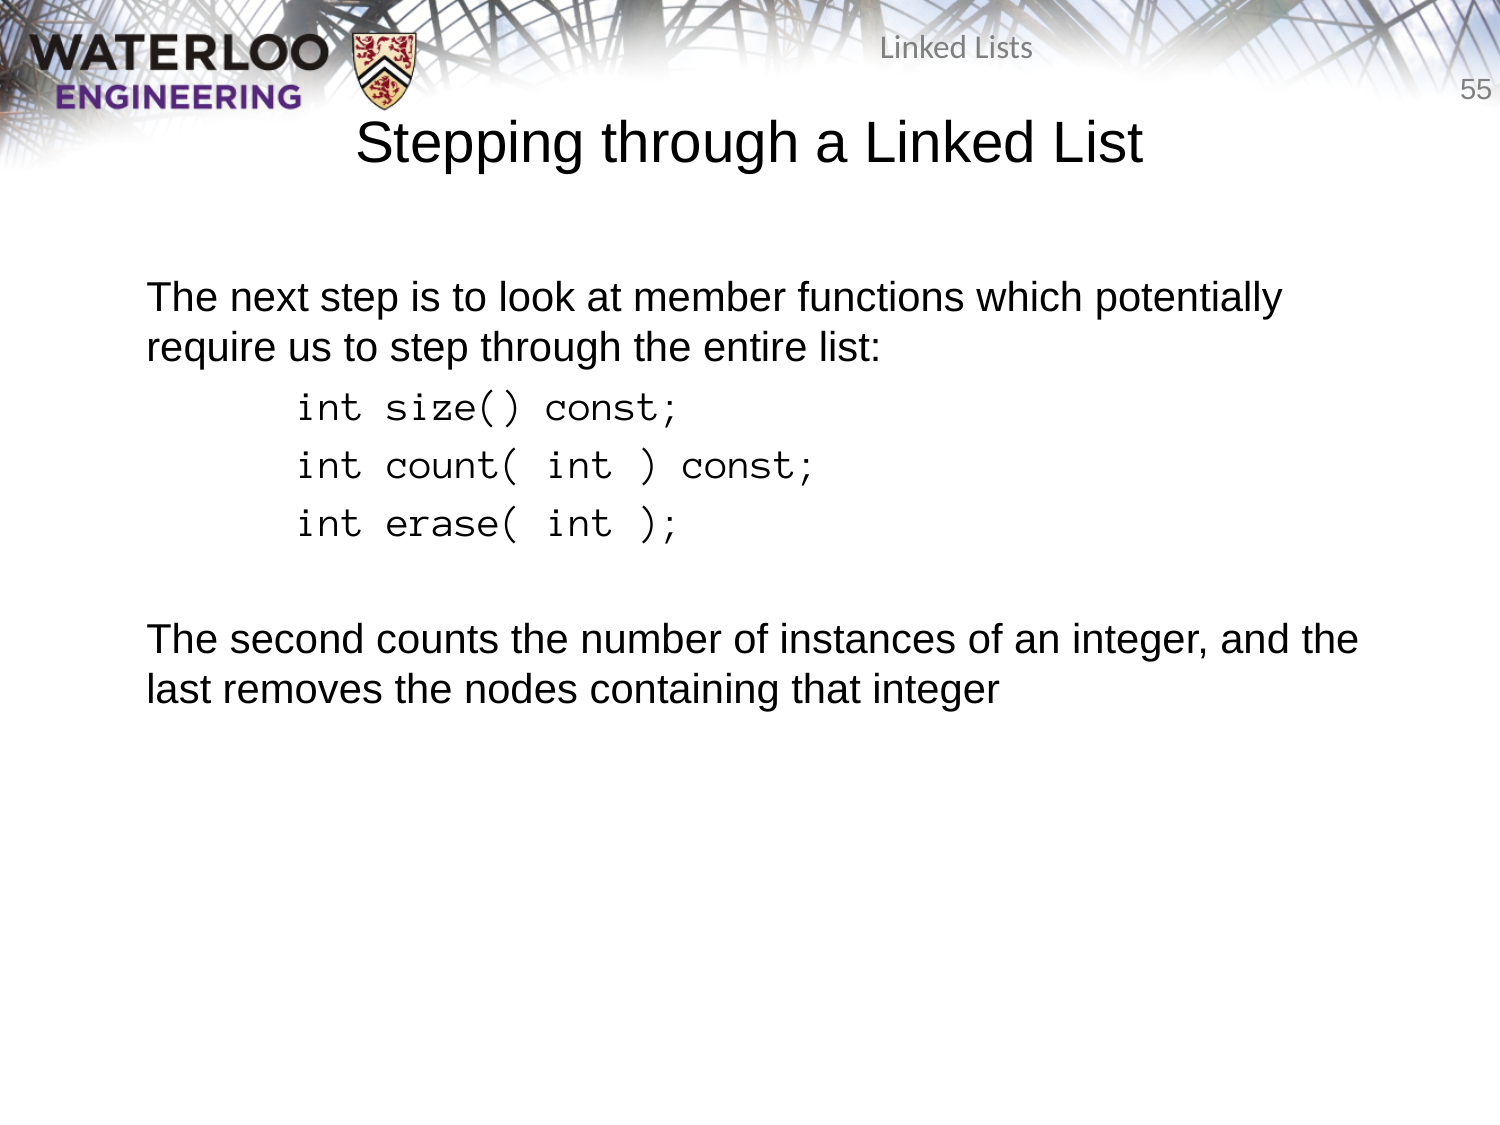

# Stepping through a Linked List
	The next step is to look at member functions which potentially require us to step through the entire list:
		int size() const;
		int count( int ) const;
		int erase( int );

	The second counts the number of instances of an integer, and the last removes the nodes containing that integer